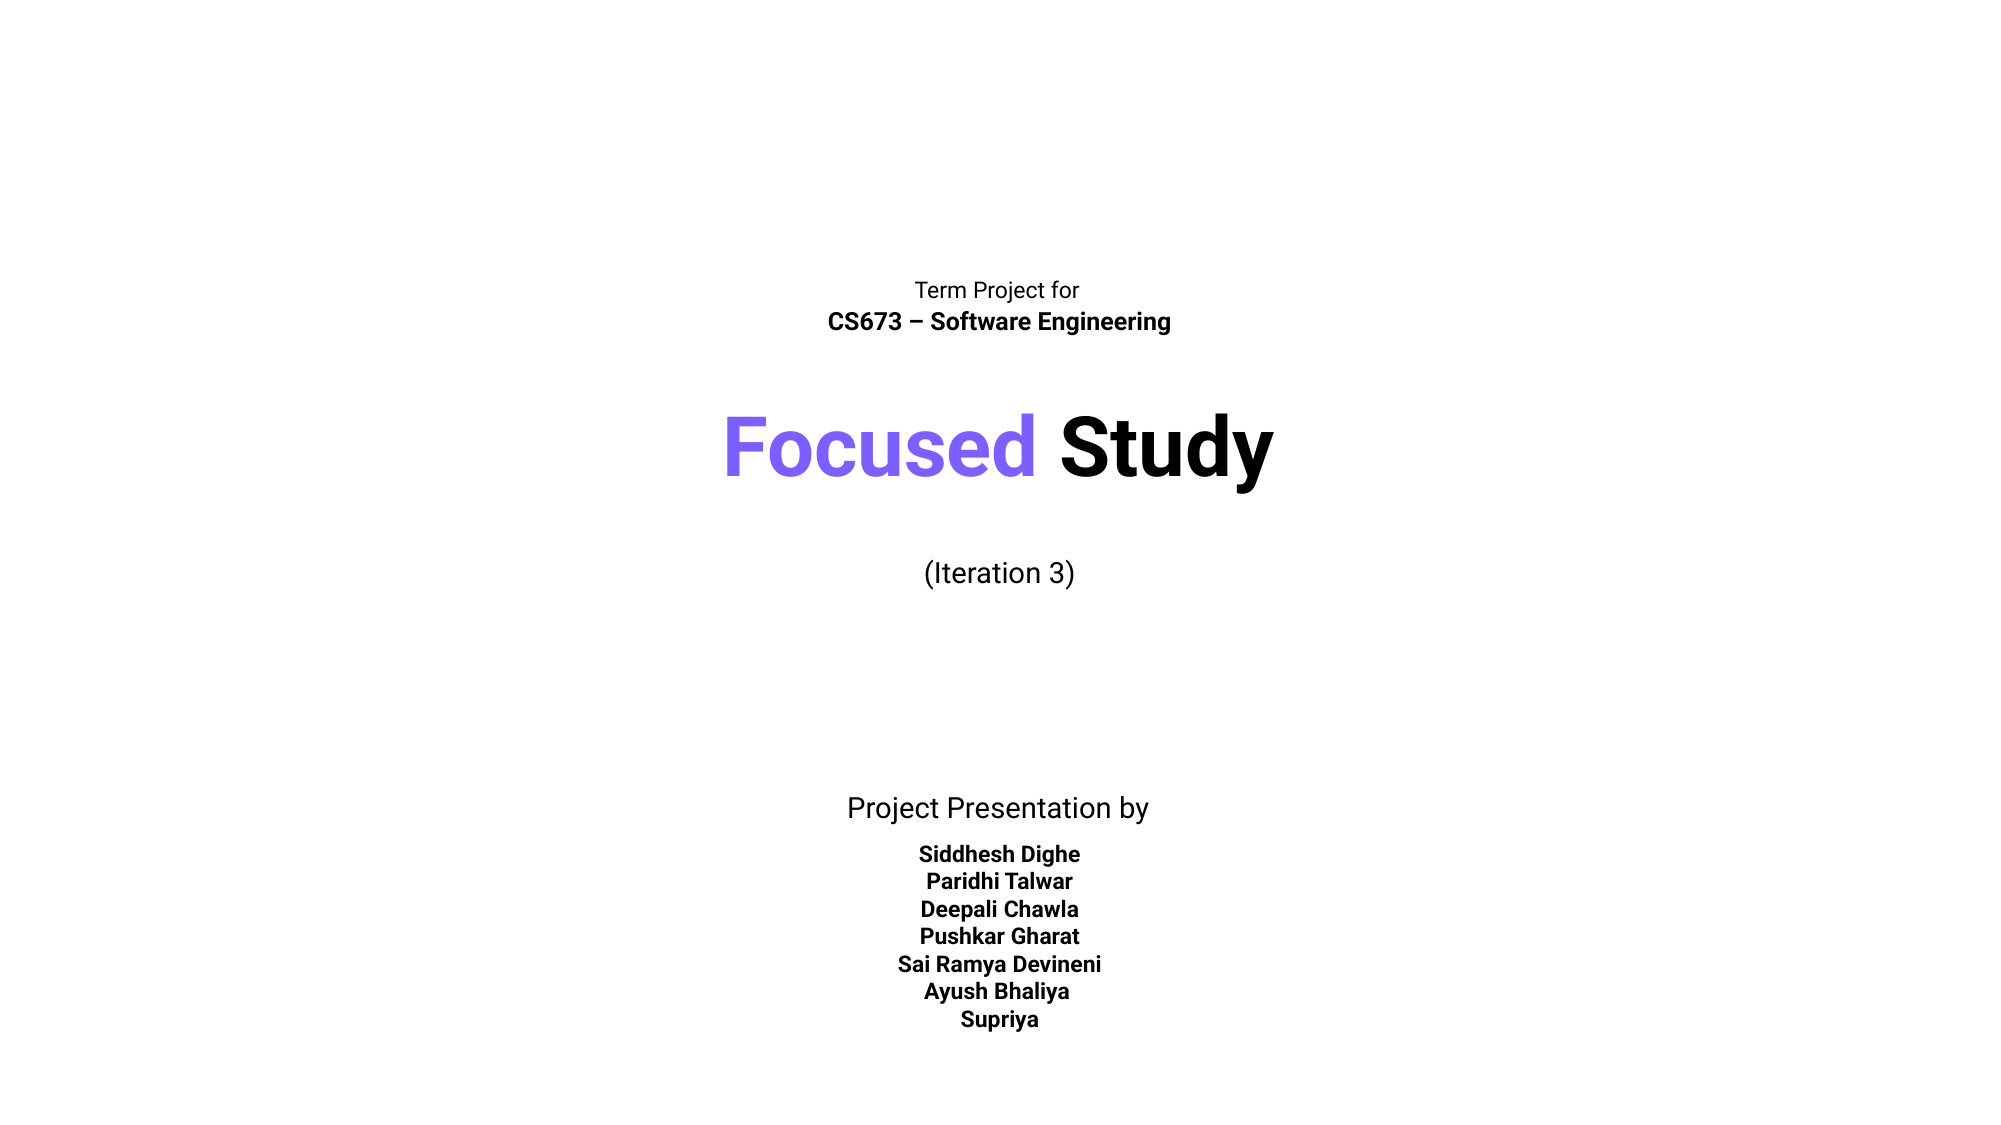

Term Project for
CS673 – Software Engineering
Focused Study
(Iteration 3)
Project Presentation by
Siddhesh Dighe
Paridhi Talwar
Deepali Chawla
Pushkar Gharat
Sai Ramya Devineni
Ayush Bhaliya
Supriya